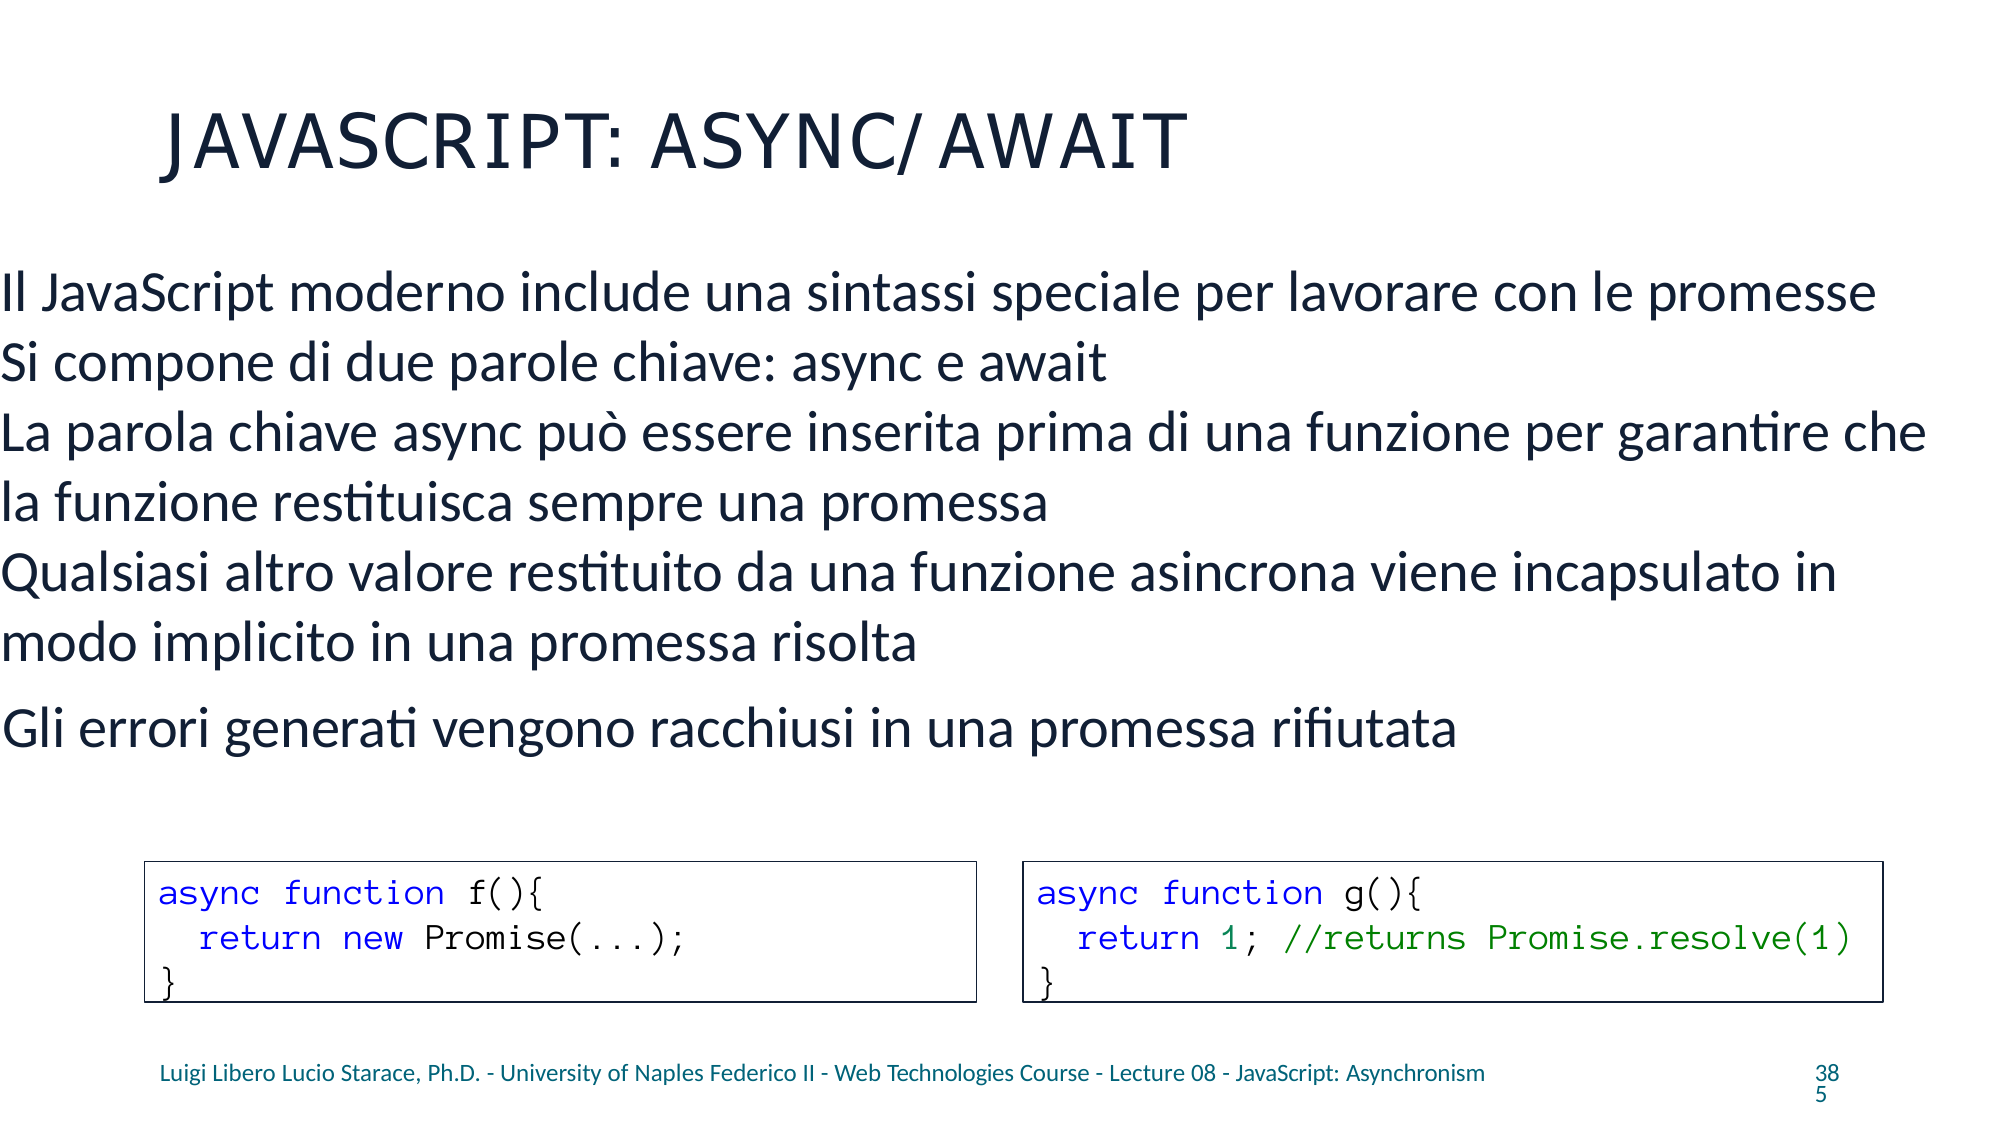

# JAVASCRIPT: ASYNC/AWAIT
Il JavaScript moderno include una sintassi speciale per lavorare con le promesse
Si compone di due parole chiave: async e await
La parola chiave async può essere inserita prima di una funzione per garantire che la funzione restituisca sempre una promessa
Qualsiasi altro valore restituito da una funzione asincrona viene incapsulato in modo implicito in una promessa risolta
Gli errori generati vengono racchiusi in una promessa rifiutata
async function f(){
return new Promise(...);
}
async function g(){
return 1; //returns Promise.resolve(1)
}
Luigi Libero Lucio Starace, Ph.D. - University of Naples Federico II - Web Technologies Course - Lecture 08 - JavaScript: Asynchronism
385